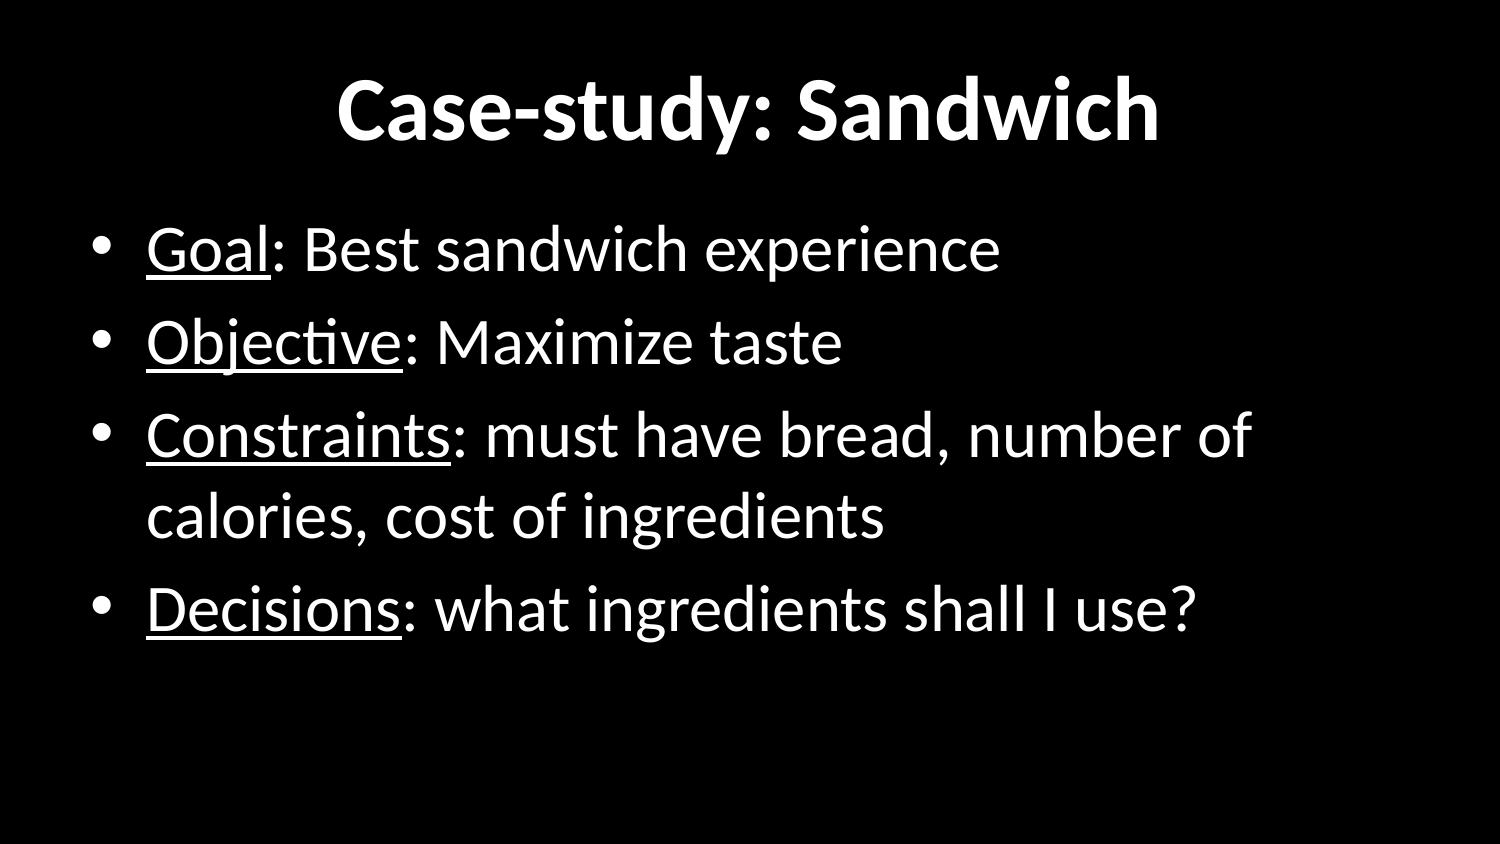

# Case-study: Sandwich
Goal: Best sandwich experience
Objective: Maximize taste
Constraints: must have bread, number of calories, cost of ingredients
Decisions: what ingredients shall I use?